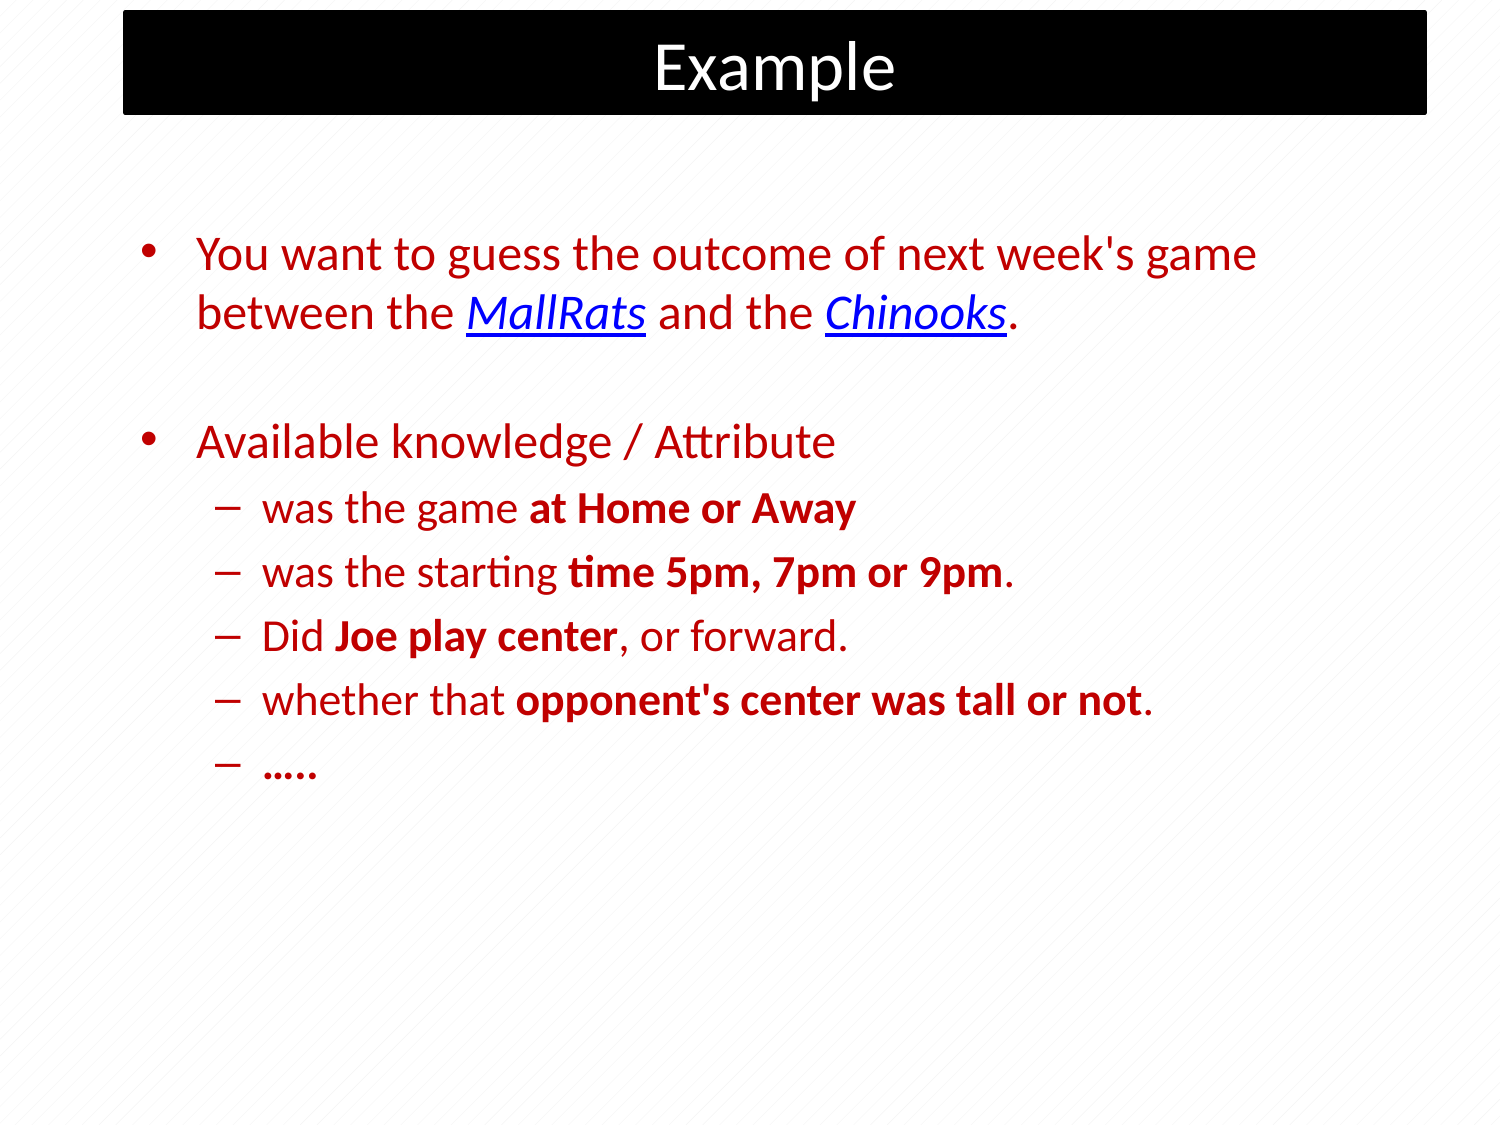

# Example
You want to guess the outcome of next week's game between the MallRats and the Chinooks.

Available knowledge / Attribute
was the game at Home or Away
was the starting time 5pm, 7pm or 9pm.
Did Joe play center, or forward.
whether that opponent's center was tall or not.
…..